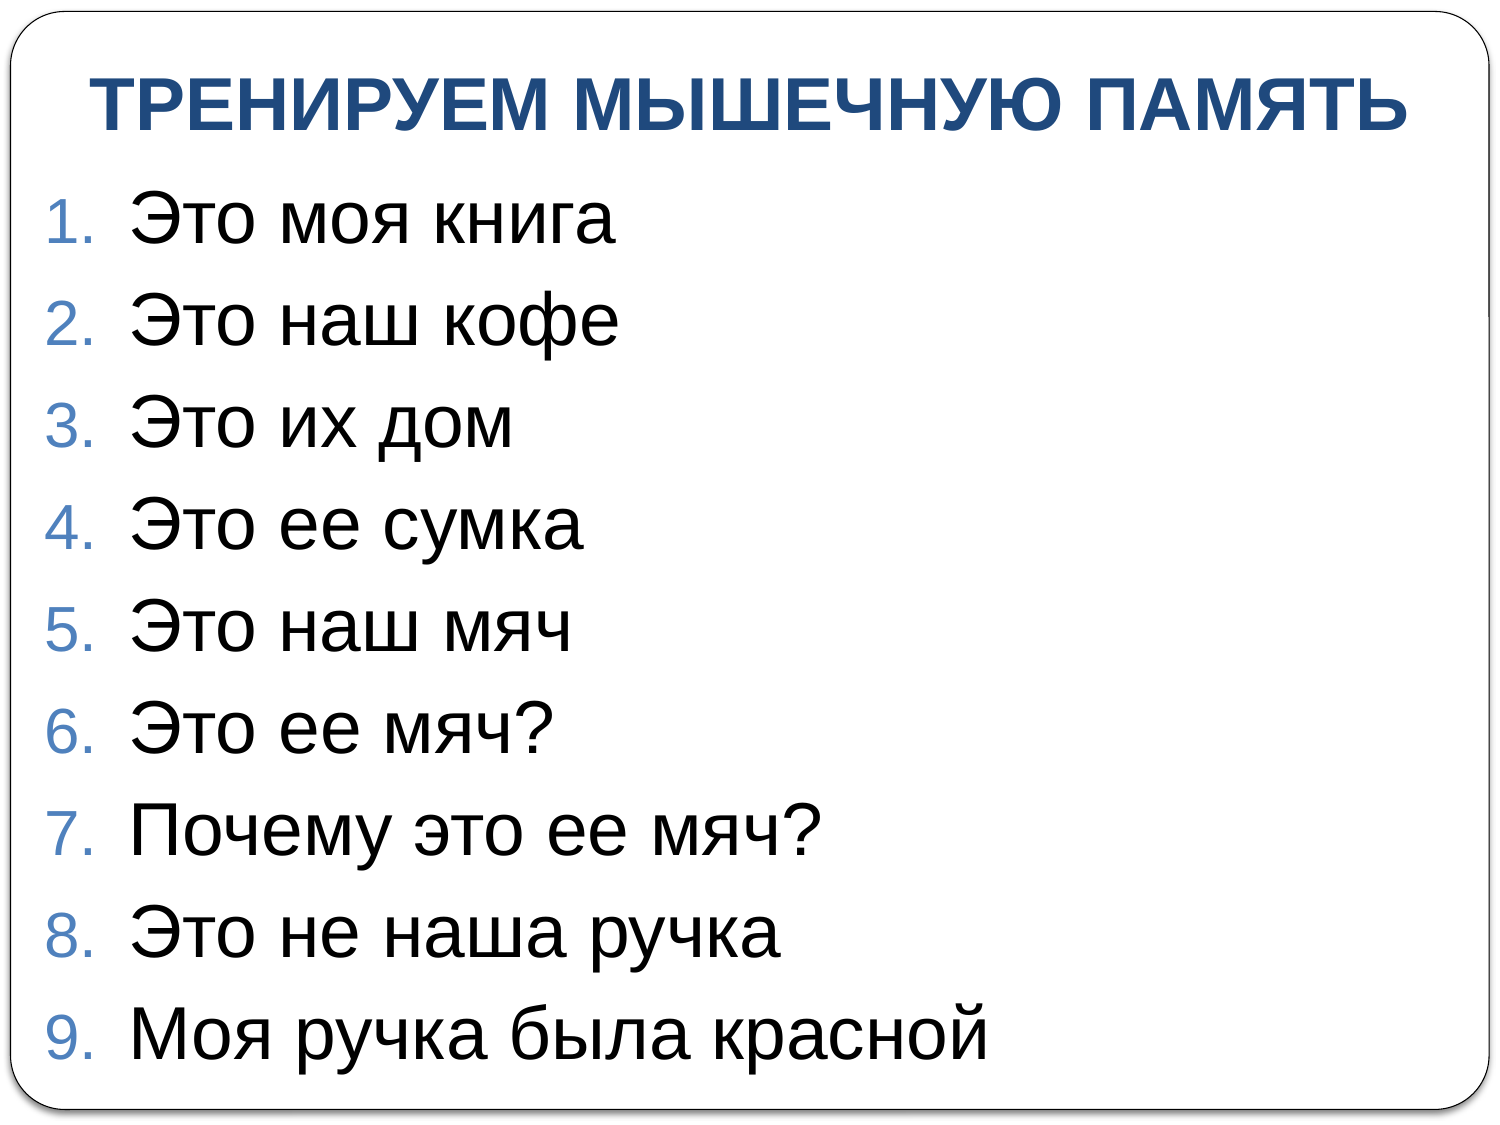

# ТРЕНИРУЕМ МЫШЕЧНУЮ ПАМЯТЬ
Это моя книга
Это наш кофе
Это их дом
Это ее сумка
Это наш мяч
Это ее мяч?
Почему это ее мяч?
Это не наша ручка
Моя ручка была красной